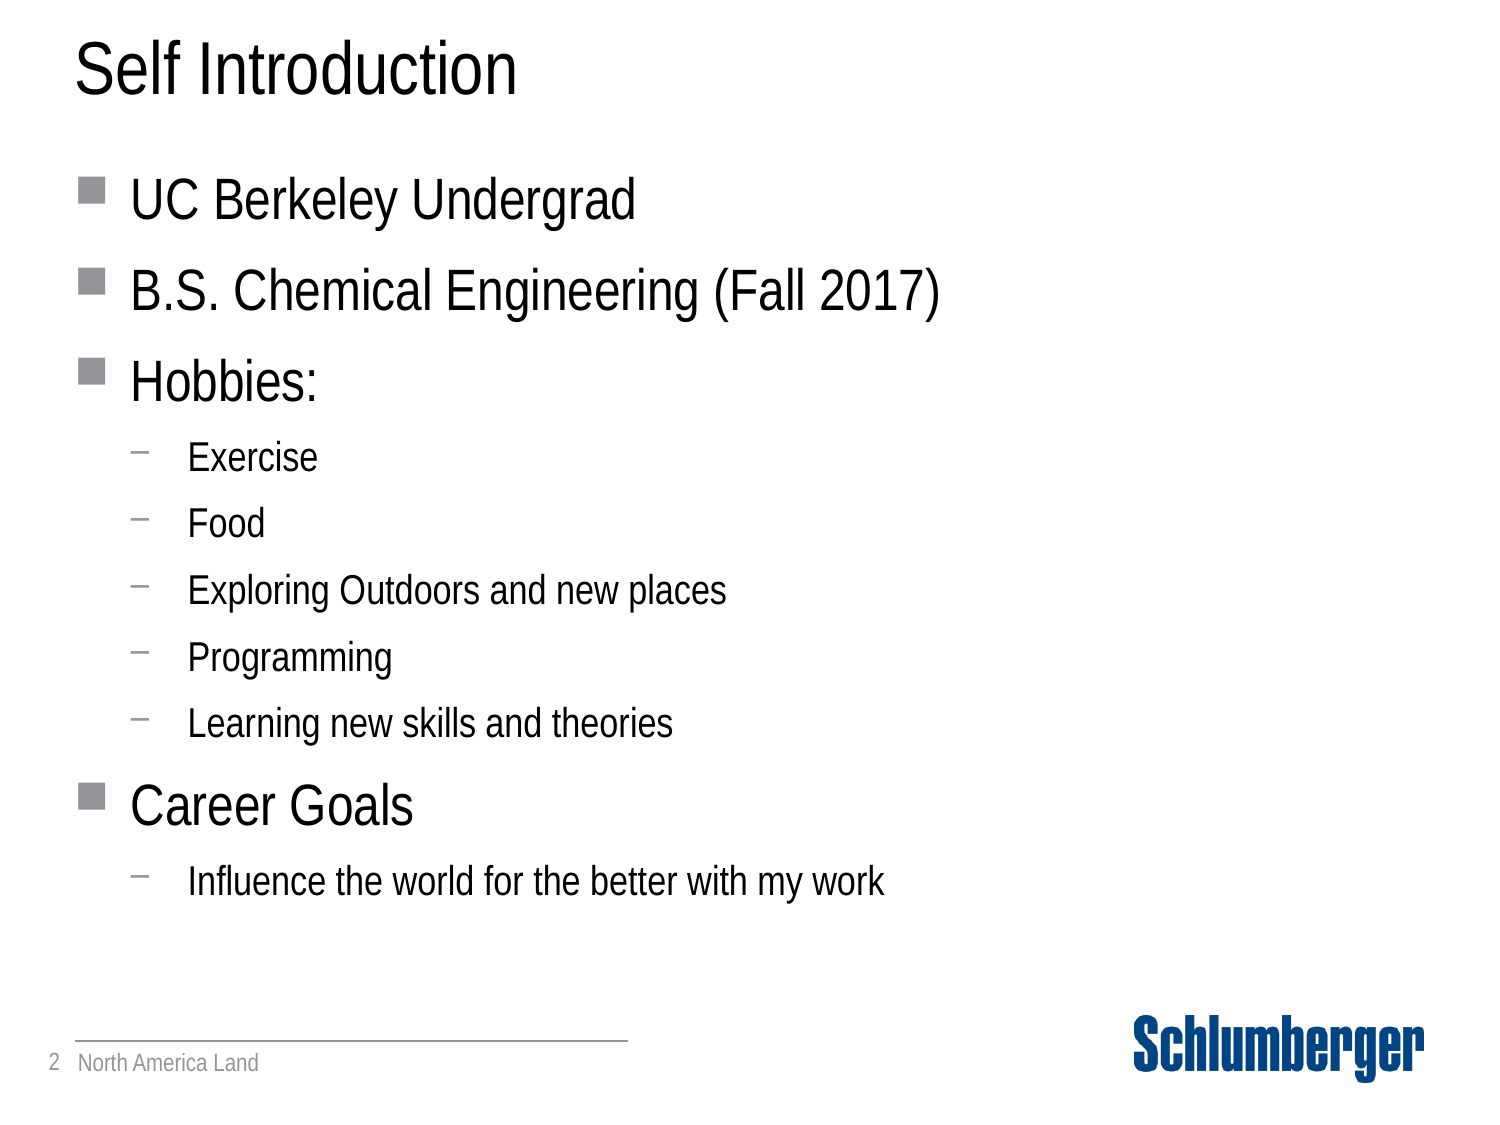

# Self Introduction
UC Berkeley Undergrad
B.S. Chemical Engineering (Fall 2017)
Hobbies:
Exercise
Food
Exploring Outdoors and new places
Programming
Learning new skills and theories
Career Goals
Influence the world for the better with my work
2